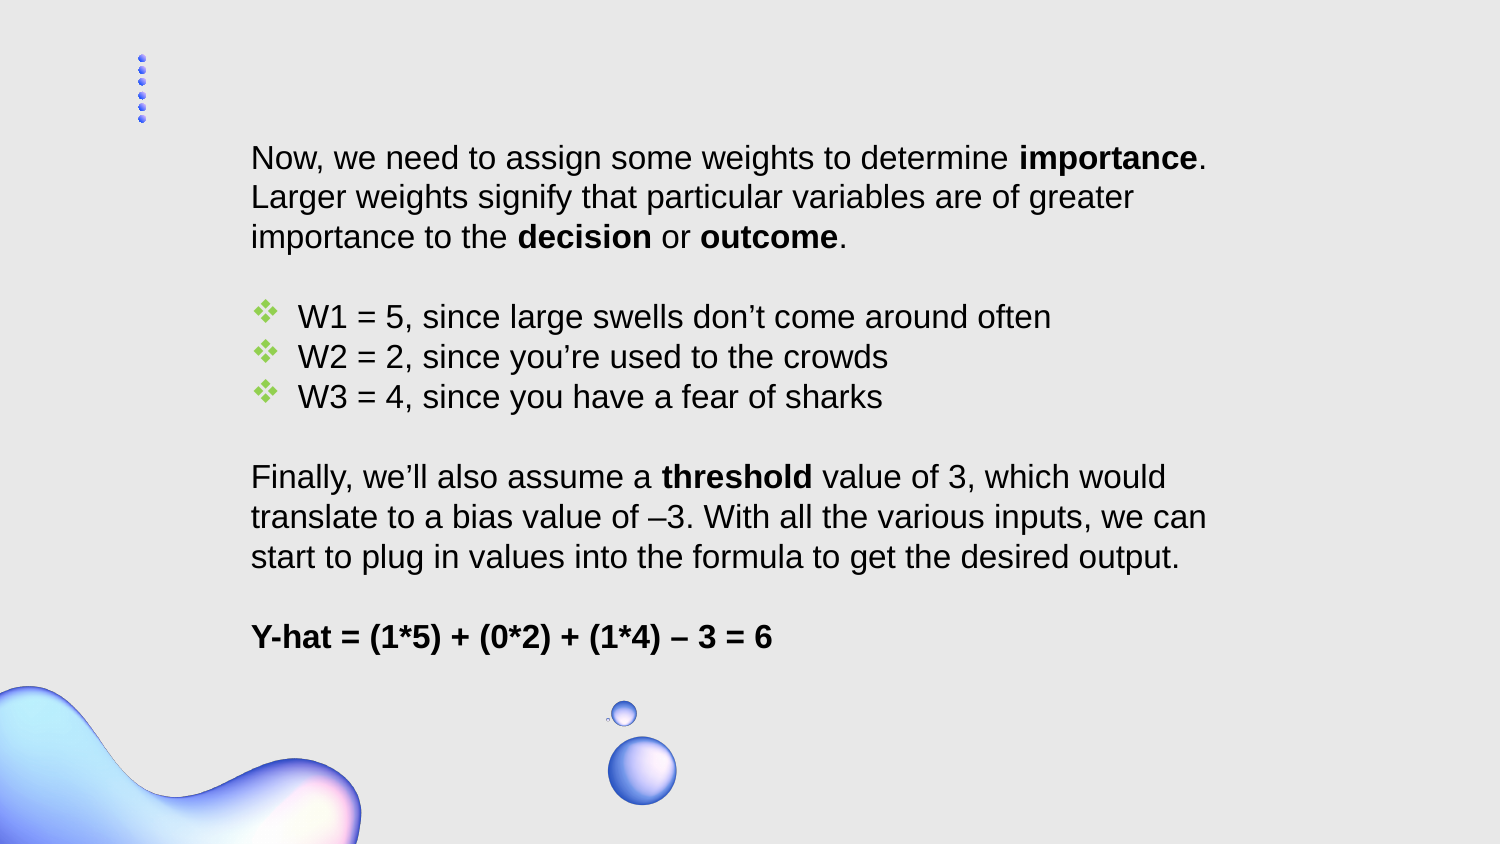

Now, we need to assign some weights to determine importance. Larger weights signify that particular variables are of greater importance to the decision or outcome.

W1 = 5, since large swells don’t come around often
W2 = 2, since you’re used to the crowds
W3 = 4, since you have a fear of sharks

Finally, we’ll also assume a threshold value of 3, which would translate to a bias value of –3. With all the various inputs, we can start to plug in values into the formula to get the desired output.

Y-hat = (1*5) + (0*2) + (1*4) – 3 = 6